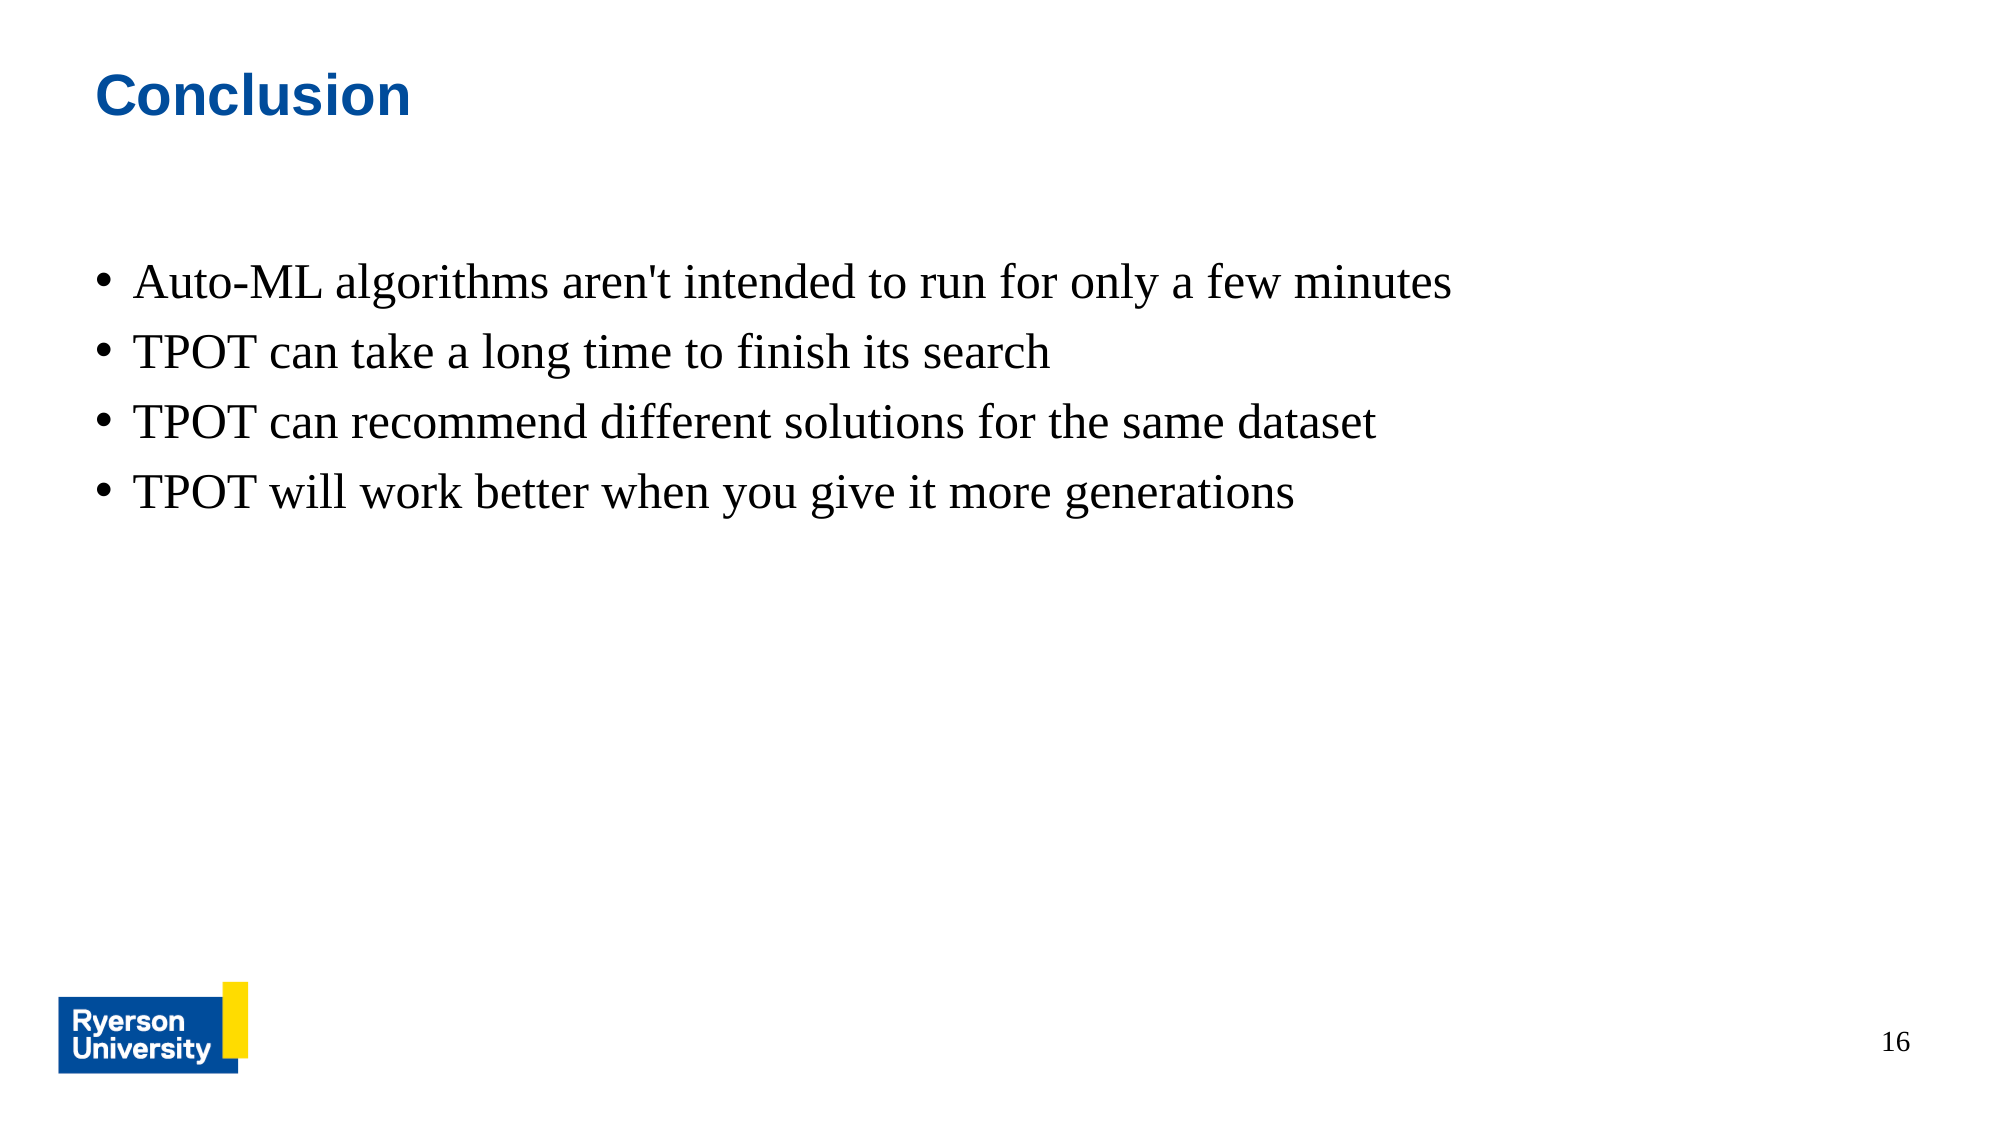

# Conclusion
Auto-ML algorithms aren't intended to run for only a few minutes
TPOT can take a long time to finish its search
TPOT can recommend different solutions for the same dataset
TPOT will work better when you give it more generations

16